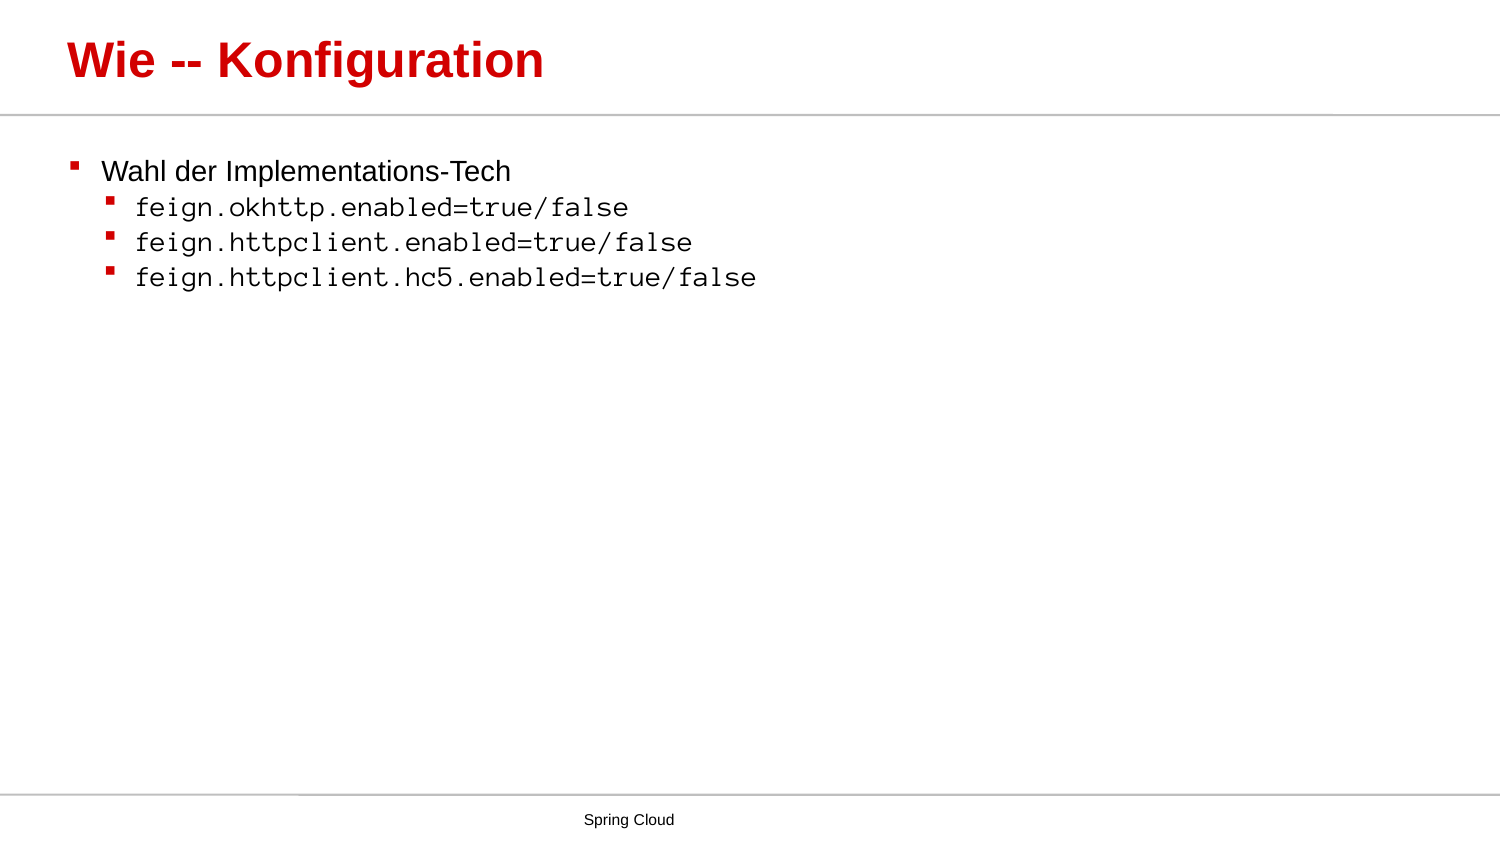

# Wie -- Konfiguration
Wahl der Implementations-Tech
feign.okhttp.enabled=true/false
feign.httpclient.enabled=true/false
feign.httpclient.hc5.enabled=true/false

Spring Cloud